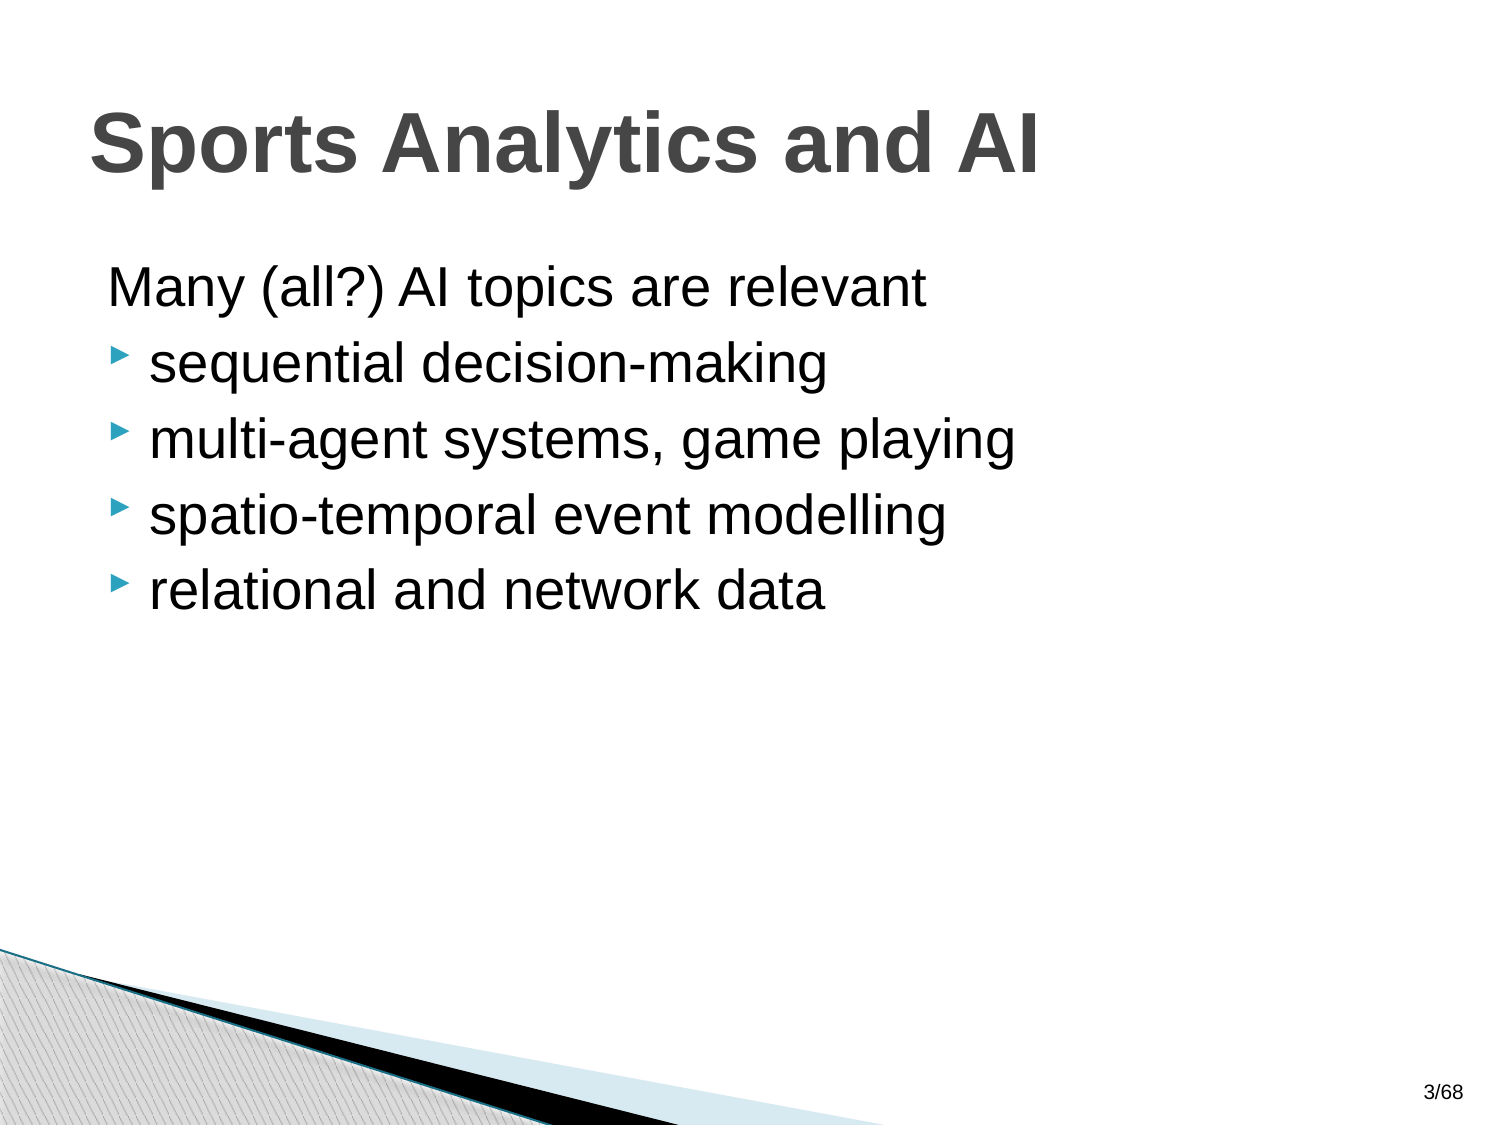

# Sports Analytics and AI
Many (all?) AI topics are relevant
sequential decision-making
multi-agent systems, game playing
spatio-temporal event modelling
relational and network data

3/68